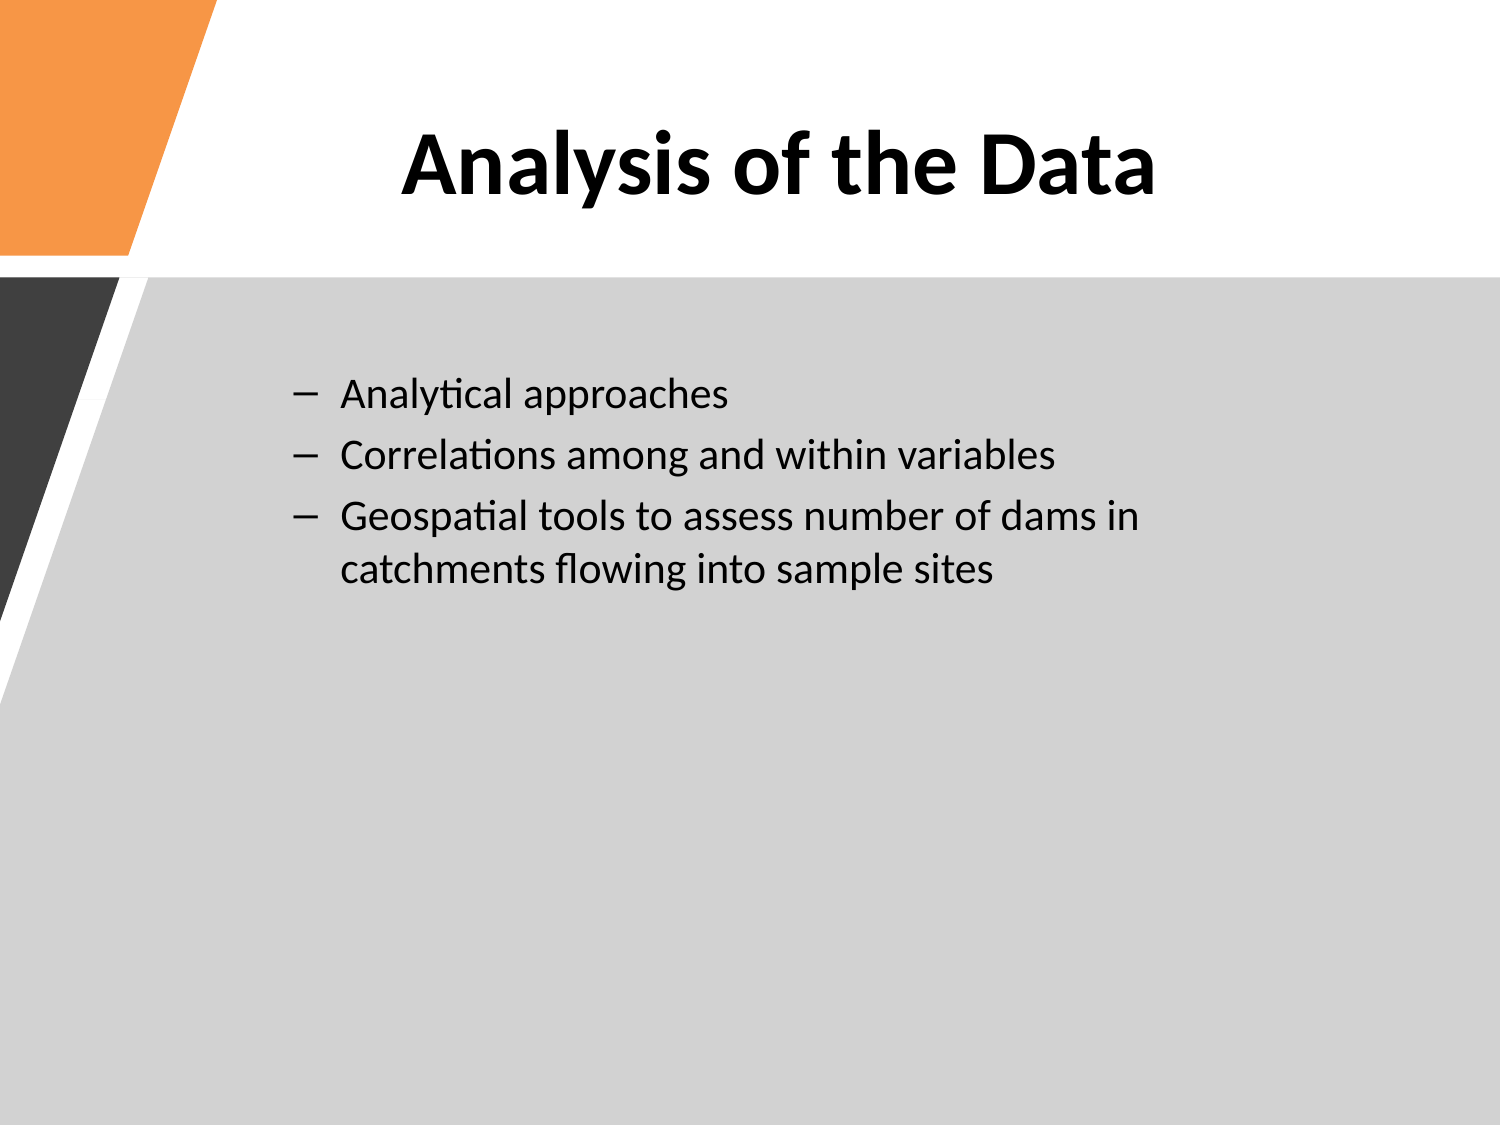

# Analysis of the Data

Analytical approaches
Correlations among and within variables
Geospatial tools to assess number of dams in catchments flowing into sample sites